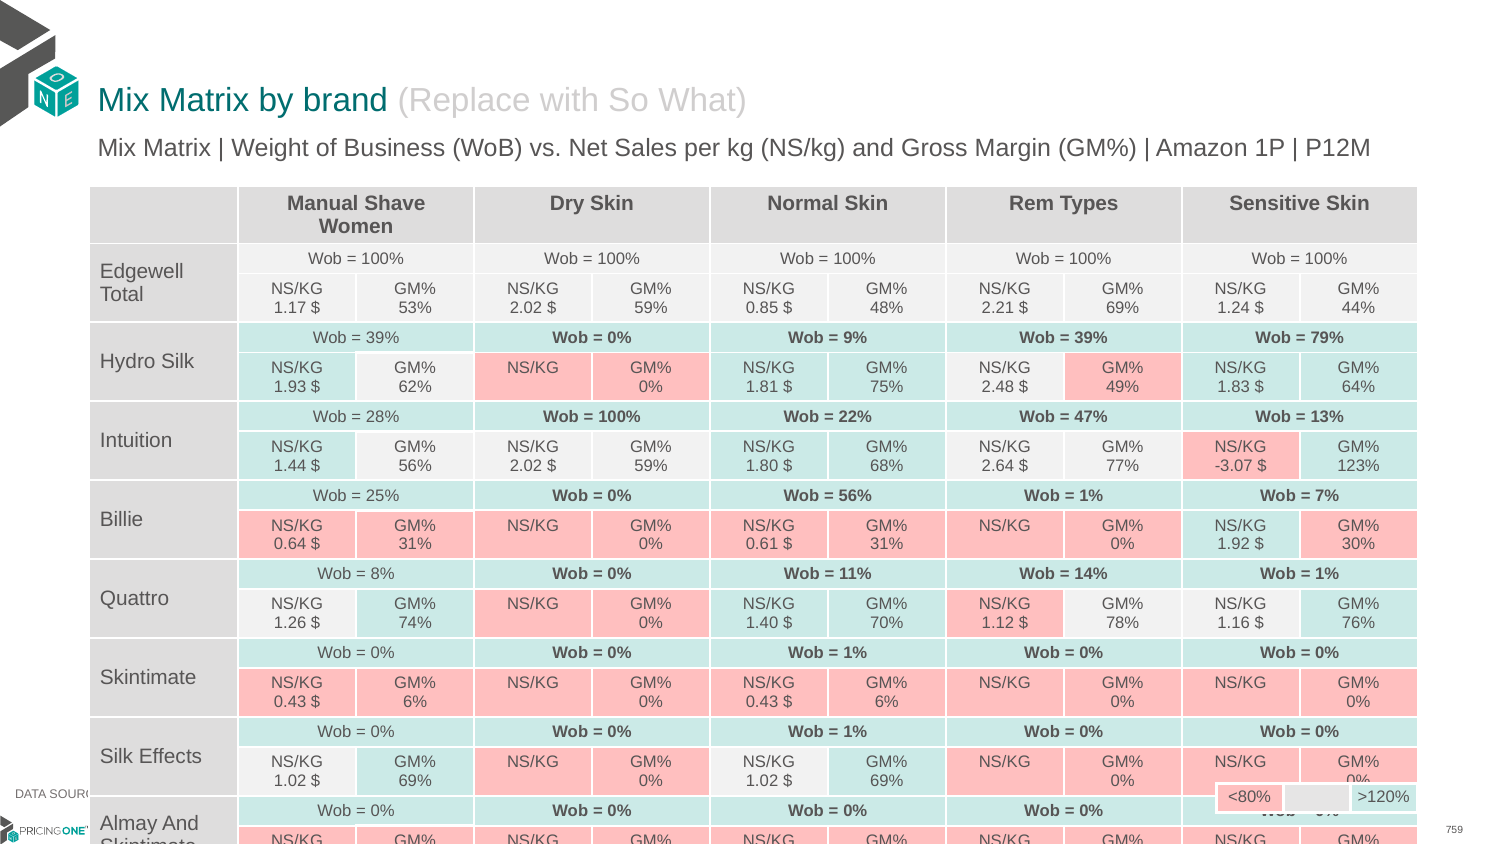

# Mix Matrix by brand (Replace with So What)
Mix Matrix | Weight of Business (WoB) vs. Net Sales per kg (NS/kg) and Gross Margin (GM%) | Amazon 1P | P12M
|  | Manual Shave Women |  | Dry Skin |  | Normal Skin |  | Rem Types |  | Sensitive Skin |  |
| --- | --- | --- | --- | --- | --- | --- | --- | --- | --- | --- |
| Edgewell Total | Wob = 100% |  | Wob = 100% |  | Wob = 100% |  | Wob = 100% |  | Wob = 100% |  |
|  | NS/KG 1.17 $ | GM% 53% | NS/KG 2.02 $ | GM% 59% | NS/KG 0.85 $ | GM% 48% | NS/KG 2.21 $ | GM% 69% | NS/KG 1.24 $ | GM% 44% |
| Hydro Silk | Wob = 39% |  | Wob = 0% |  | Wob = 9% |  | Wob = 39% |  | Wob = 79% |  |
|  | NS/KG 1.93 $ | GM% 62% | NS/KG | GM% 0% | NS/KG 1.81 $ | GM% 75% | NS/KG 2.48 $ | GM% 49% | NS/KG 1.83 $ | GM% 64% |
| Intuition | Wob = 28% |  | Wob = 100% |  | Wob = 22% |  | Wob = 47% |  | Wob = 13% |  |
|  | NS/KG 1.44 $ | GM% 56% | NS/KG 2.02 $ | GM% 59% | NS/KG 1.80 $ | GM% 68% | NS/KG 2.64 $ | GM% 77% | NS/KG -3.07 $ | GM% 123% |
| Billie | Wob = 25% |  | Wob = 0% |  | Wob = 56% |  | Wob = 1% |  | Wob = 7% |  |
|  | NS/KG 0.64 $ | GM% 31% | NS/KG | GM% 0% | NS/KG 0.61 $ | GM% 31% | NS/KG | GM% 0% | NS/KG 1.92 $ | GM% 30% |
| Quattro | Wob = 8% |  | Wob = 0% |  | Wob = 11% |  | Wob = 14% |  | Wob = 1% |  |
|  | NS/KG 1.26 $ | GM% 74% | NS/KG | GM% 0% | NS/KG 1.40 $ | GM% 70% | NS/KG 1.12 $ | GM% 78% | NS/KG 1.16 $ | GM% 76% |
| Skintimate | Wob = 0% |  | Wob = 0% |  | Wob = 1% |  | Wob = 0% |  | Wob = 0% |  |
|  | NS/KG 0.43 $ | GM% 6% | NS/KG | GM% 0% | NS/KG 0.43 $ | GM% 6% | NS/KG | GM% 0% | NS/KG | GM% 0% |
| Silk Effects | Wob = 0% |  | Wob = 0% |  | Wob = 1% |  | Wob = 0% |  | Wob = 0% |  |
|  | NS/KG 1.02 $ | GM% 69% | NS/KG | GM% 0% | NS/KG 1.02 $ | GM% 69% | NS/KG | GM% 0% | NS/KG | GM% 0% |
| Almay And Skintimate | Wob = 0% |  | Wob = 0% |  | Wob = 0% |  | Wob = 0% |  | Wob = 0% |  |
|  | NS/KG | GM% 0% | NS/KG | GM% 0% | NS/KG | GM% 0% | NS/KG | GM% 0% | NS/KG | GM% 0% |
| Schick Silk | Wob = 0% |  | Wob = 0% |  | Wob = 0% |  | Wob = 0% |  | Wob = 0% |  |
|  | NS/KG 0.77 $ | GM% 75% | NS/KG | GM% 0% | NS/KG | GM% 0% | NS/KG | GM% 0% | NS/KG 0.77 $ | GM% 75% |
DATA SOURCE: Trade Panel/Retailer Data | Ending August 2024
| <80% |  | >120% |
| --- | --- | --- |

14/01/2024
759